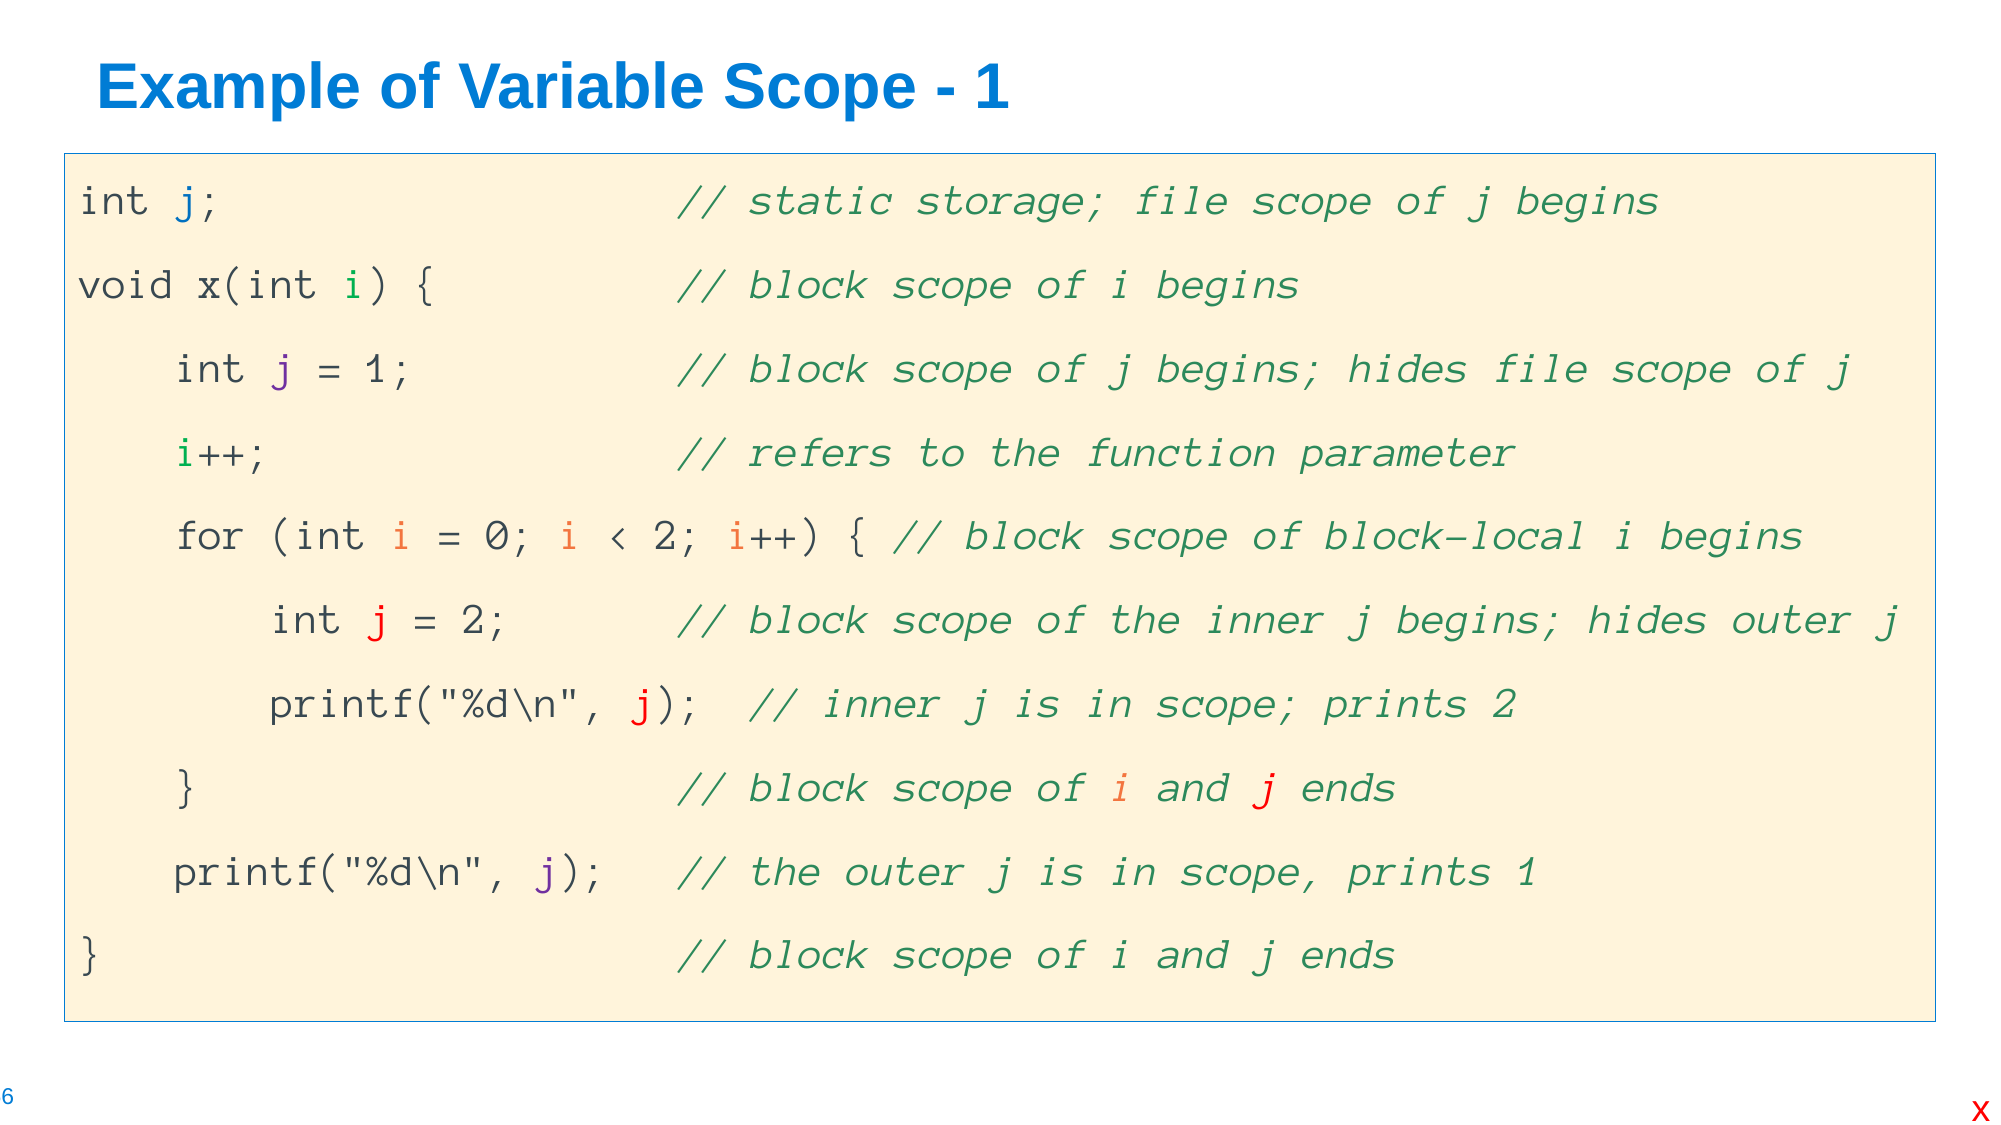

# Example of Variable Scope - 1
int j;                   // static storage; file scope of j begins
void x(int i) {          // block scope of i begins
    int j = 1;           // block scope of j begins; hides file scope of j
    i++;                 // refers to the function parameter
    for (int i = 0; i < 2; i++) { // block scope of block-local i begins
        int j = 2;       // block scope of the inner j begins; hides outer j
        printf("%d\n", j);  // inner j is in scope; prints 2
    }                    // block scope of i and j ends
    printf("%d\n", j);   // the outer j is in scope, prints 1
}                        // block scope of i and j ends
x